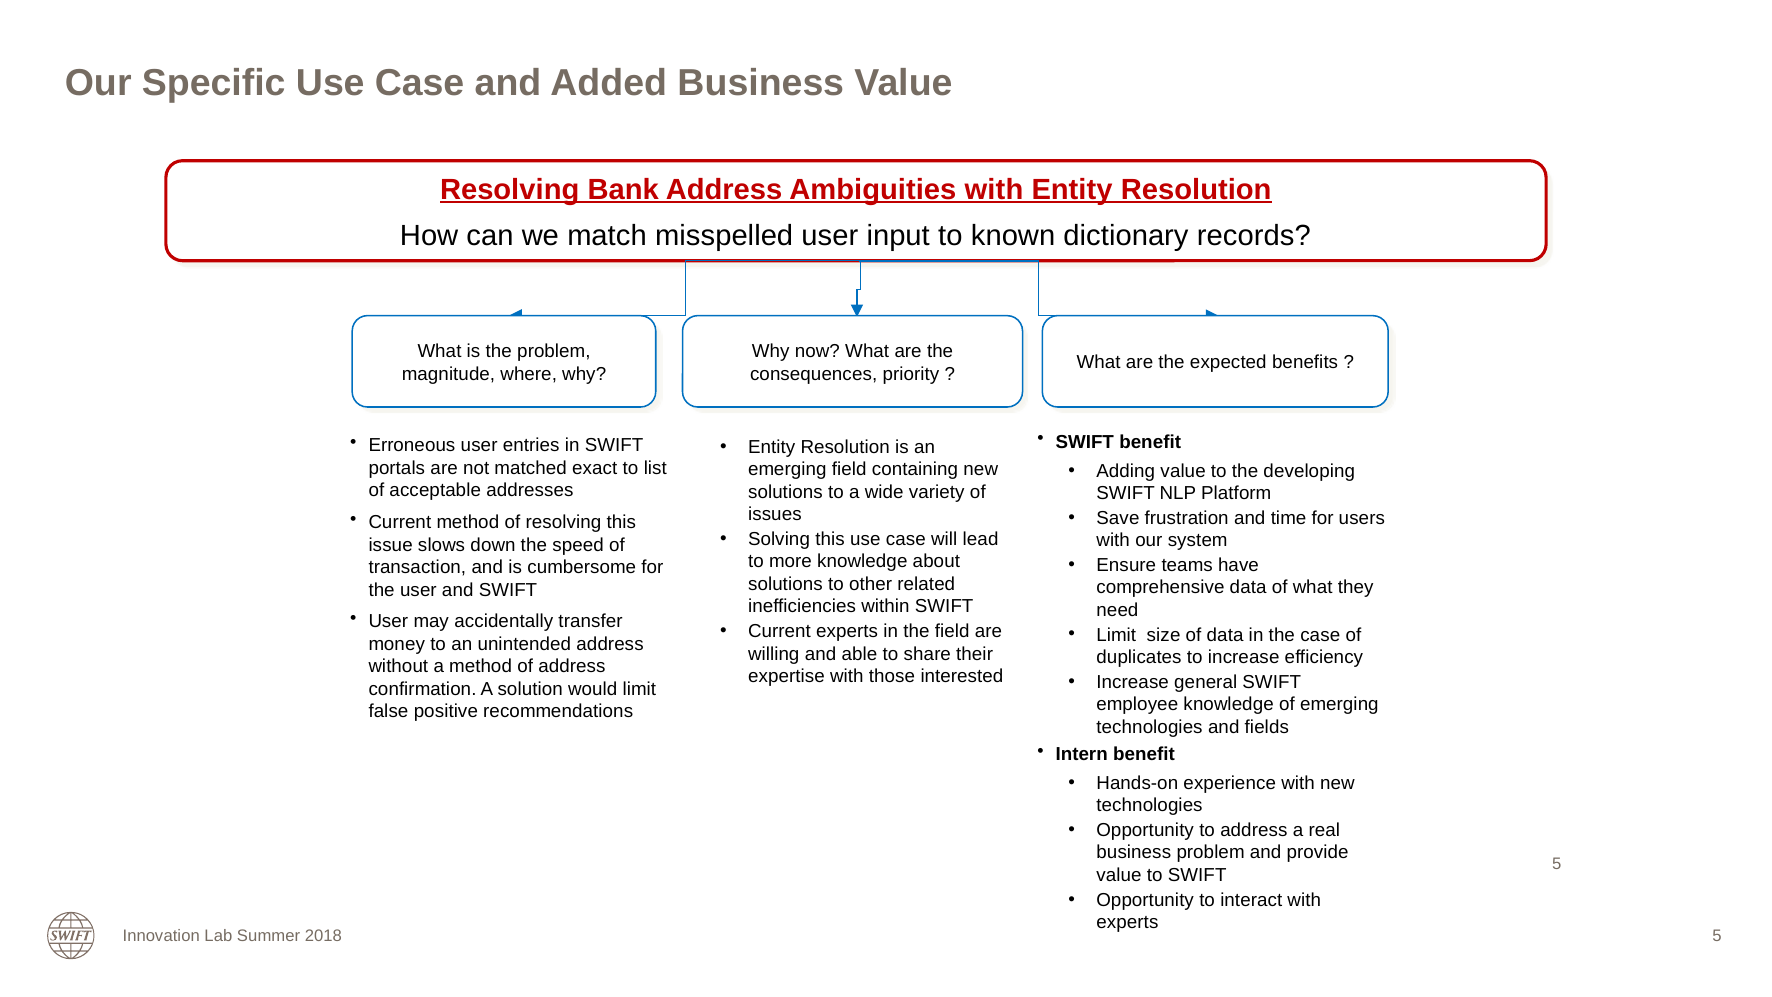

# Our Specific Use Case and Added Business Value
Resolving Bank Address Ambiguities with Entity Resolution
How can we match misspelled user input to known dictionary records?
What is the problem, magnitude, where, why?
Why now? What are the consequences, priority ?
What are the expected benefits ?
SWIFT benefit
Adding value to the developing SWIFT NLP Platform
Save frustration and time for users with our system
Ensure teams have comprehensive data of what they need
Limit  size of data in the case of duplicates to increase efficiency
Increase general SWIFT employee knowledge of emerging technologies and fields
Intern benefit
Hands-on experience with new technologies
Opportunity to address a real business problem and provide value to SWIFT
Opportunity to interact with experts

Erroneous user entries in SWIFT portals are not matched exact to list of acceptable addresses
Current method of resolving this issue slows down the speed of transaction, and is cumbersome for the user and SWIFT
User may accidentally transfer money to an unintended address without a method of address confirmation. A solution would limit false positive recommendations

Entity Resolution is an emerging field containing new solutions to a wide variety of issues
Solving this use case will lead to more knowledge about solutions to other related inefficiencies within SWIFT
Current experts in the field are willing and able to share their expertise with those interested

5
Innovation Lab Summer 2018
5